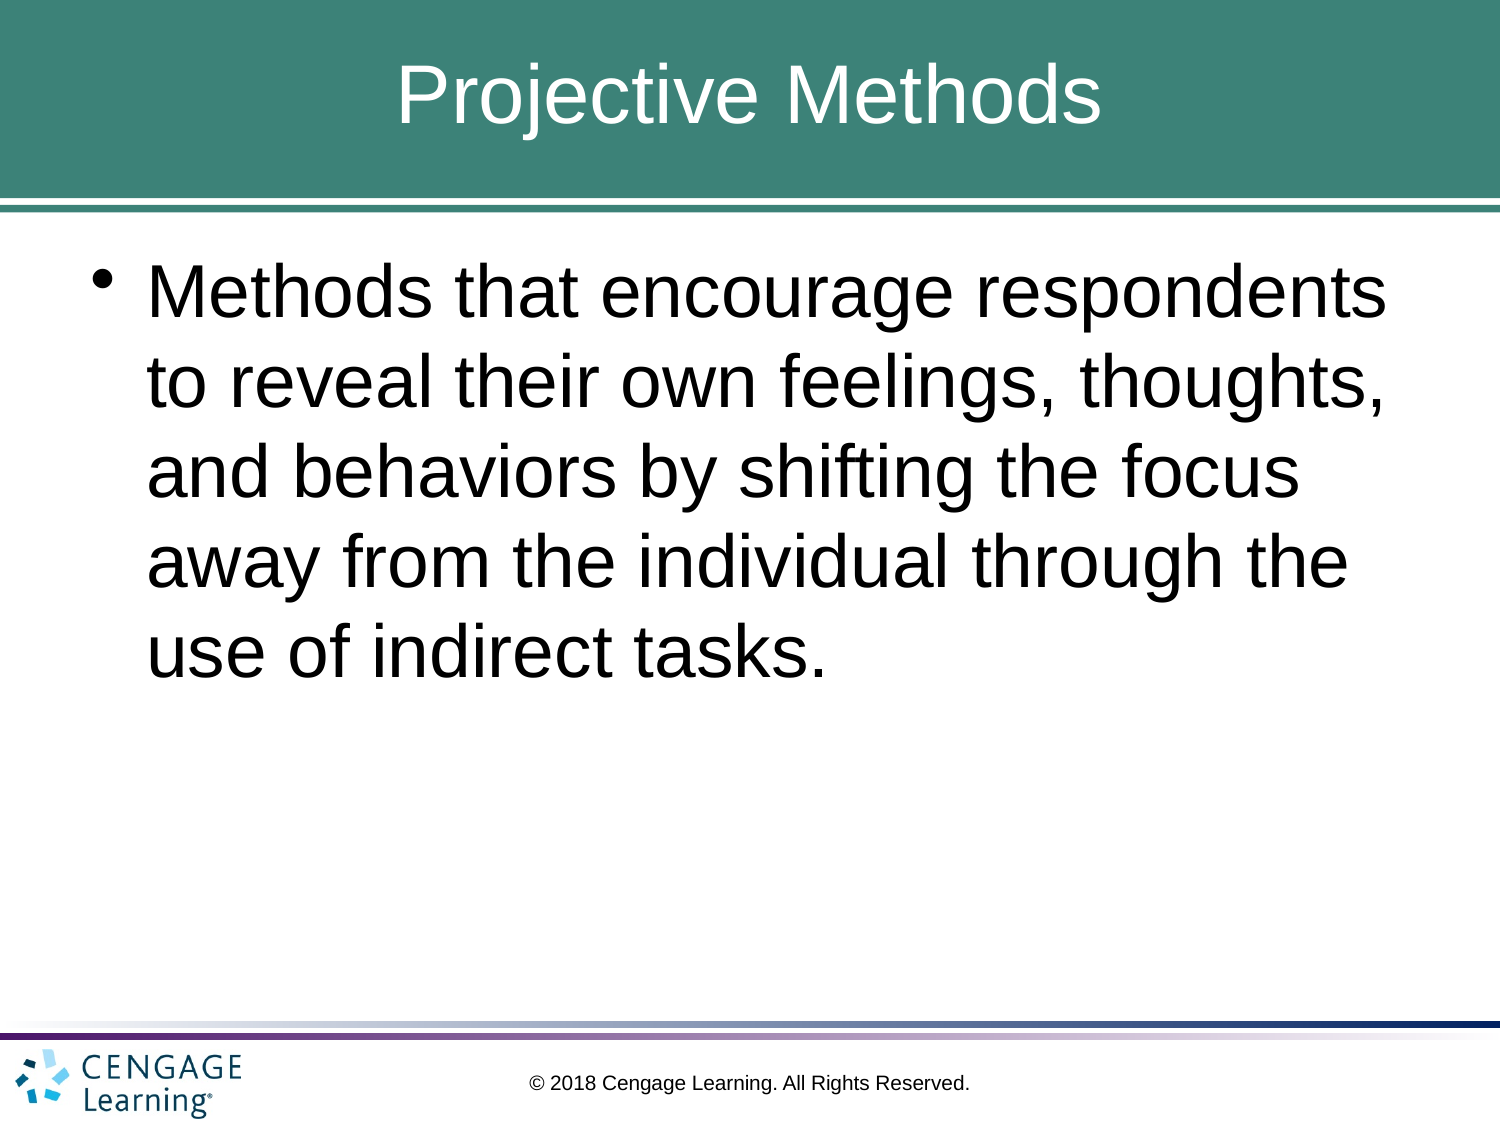

# Projective Methods
Methods that encourage respondents to reveal their own feelings, thoughts, and behaviors by shifting the focus away from the individual through the use of indirect tasks.